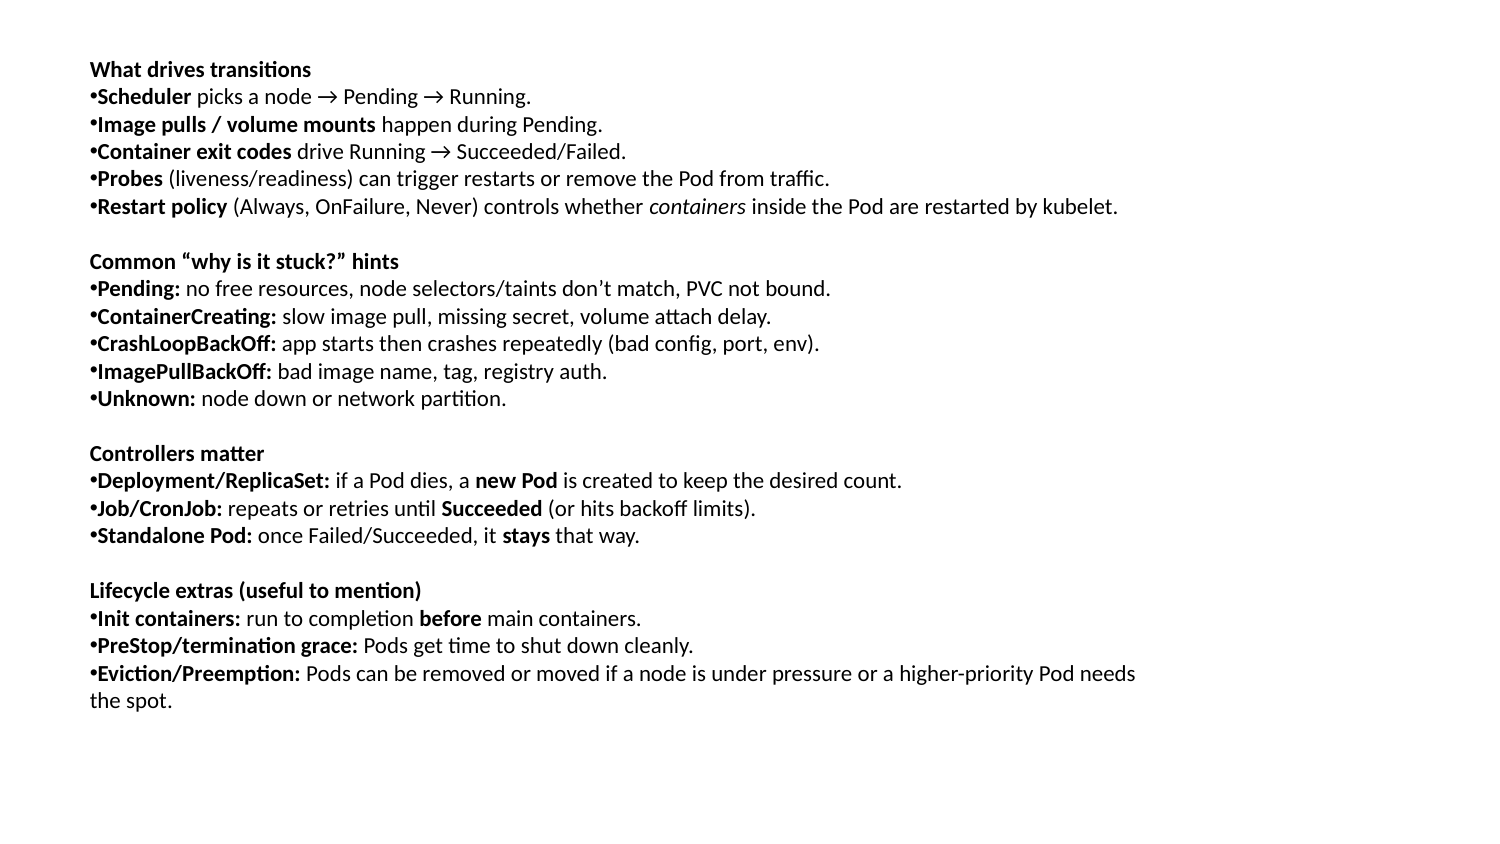

What drives transitions
Scheduler picks a node → Pending → Running.
Image pulls / volume mounts happen during Pending.
Container exit codes drive Running → Succeeded/Failed.
Probes (liveness/readiness) can trigger restarts or remove the Pod from traffic.
Restart policy (Always, OnFailure, Never) controls whether containers inside the Pod are restarted by kubelet.

Common “why is it stuck?” hints
Pending: no free resources, node selectors/taints don’t match, PVC not bound.
ContainerCreating: slow image pull, missing secret, volume attach delay.
CrashLoopBackOff: app starts then crashes repeatedly (bad config, port, env).
ImagePullBackOff: bad image name, tag, registry auth.
Unknown: node down or network partition.

Controllers matter
Deployment/ReplicaSet: if a Pod dies, a new Pod is created to keep the desired count.
Job/CronJob: repeats or retries until Succeeded (or hits backoff limits).
Standalone Pod: once Failed/Succeeded, it stays that way.

Lifecycle extras (useful to mention)
Init containers: run to completion before main containers.
PreStop/termination grace: Pods get time to shut down cleanly.
Eviction/Preemption: Pods can be removed or moved if a node is under pressure or a higher-priority Pod needs the spot.